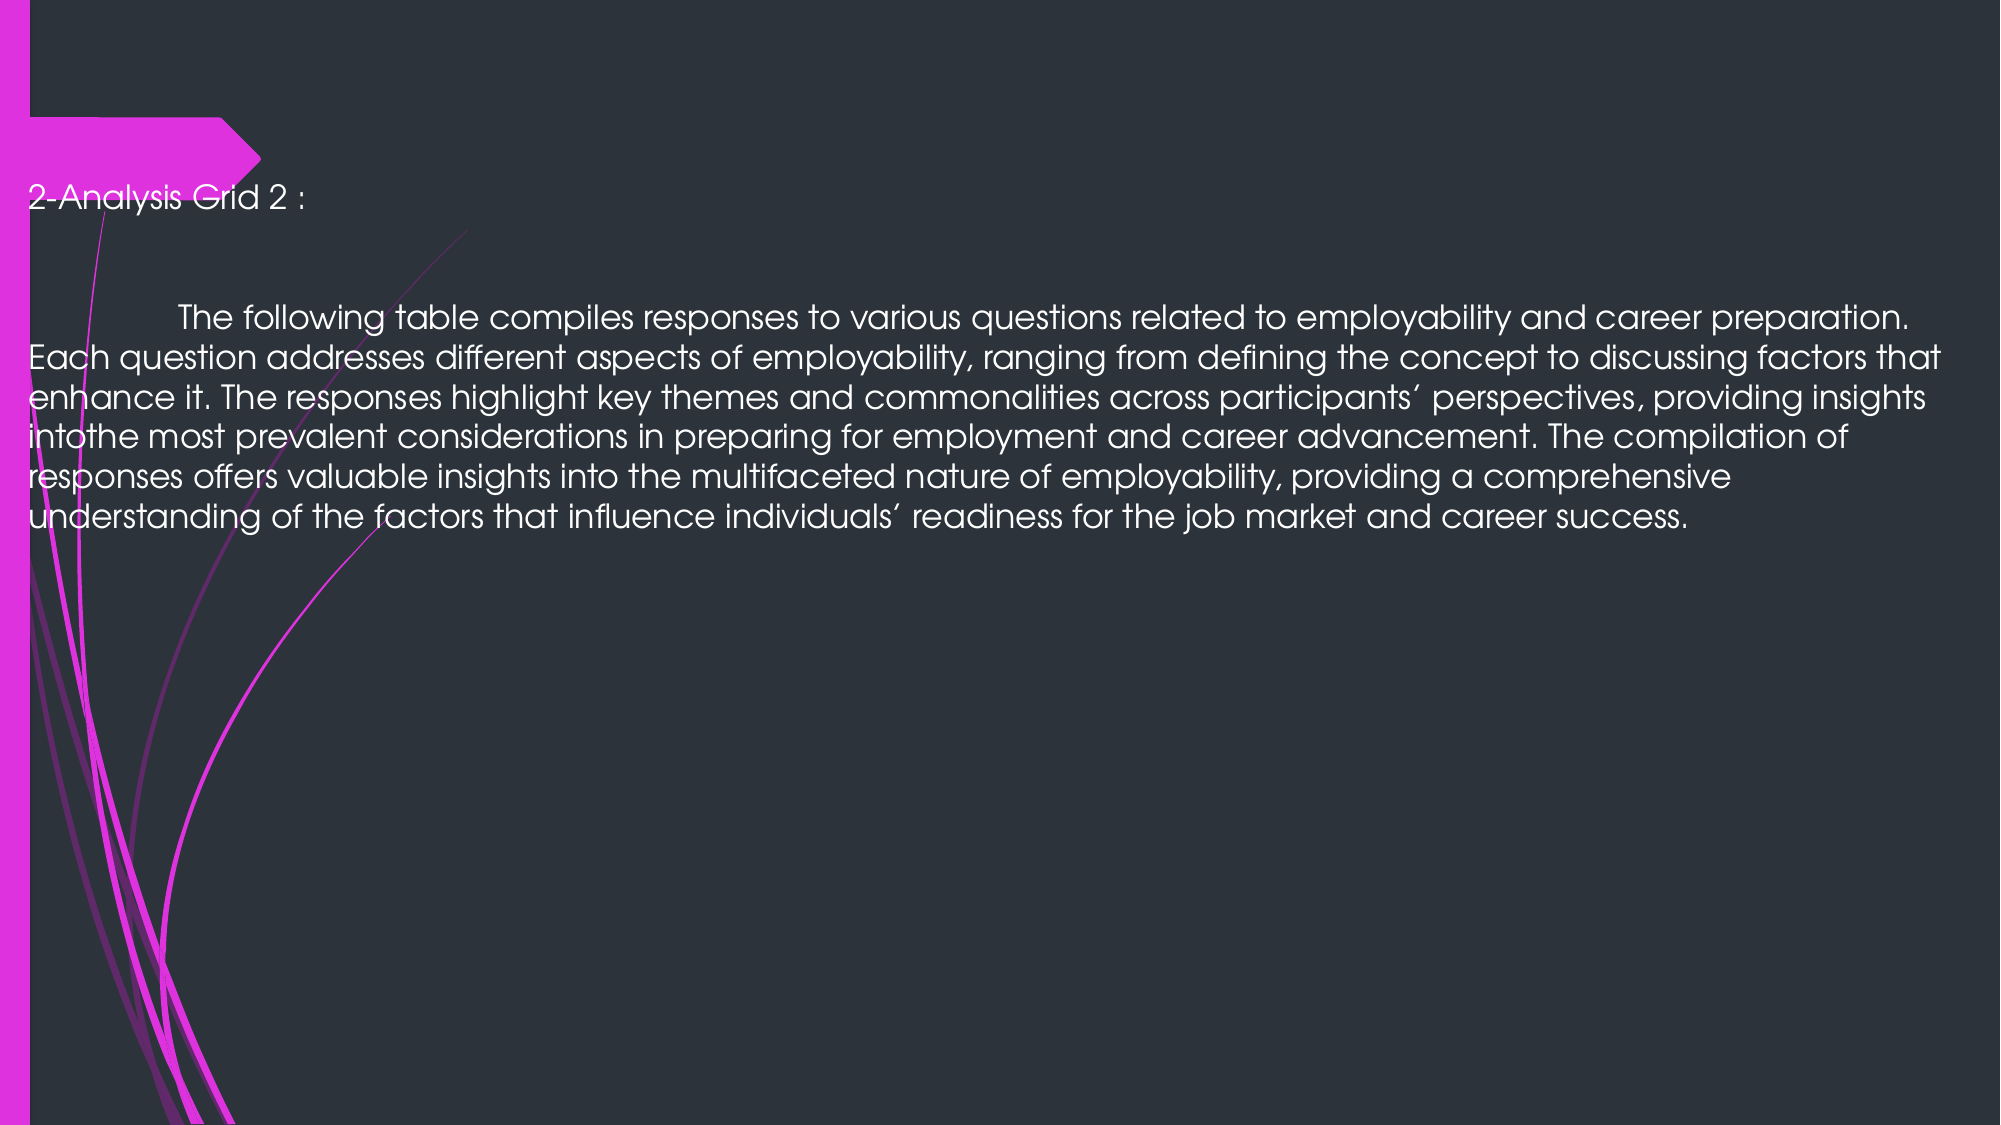

# 2-Analysis Grid 2 : The following table compiles responses to various questions related to employability and career preparation. Each question addresses different aspects of employability, ranging from defining the concept to discussing factors that enhance it. The responses highlight key themes and commonalities across participants’ perspectives, providing insights intothe most prevalent considerations in preparing for employment and career advancement. The compilation of responses offers valuable insights into the multifaceted nature of employability, providing a comprehensive understanding of the factors that influence individuals’ readiness for the job market and career success.